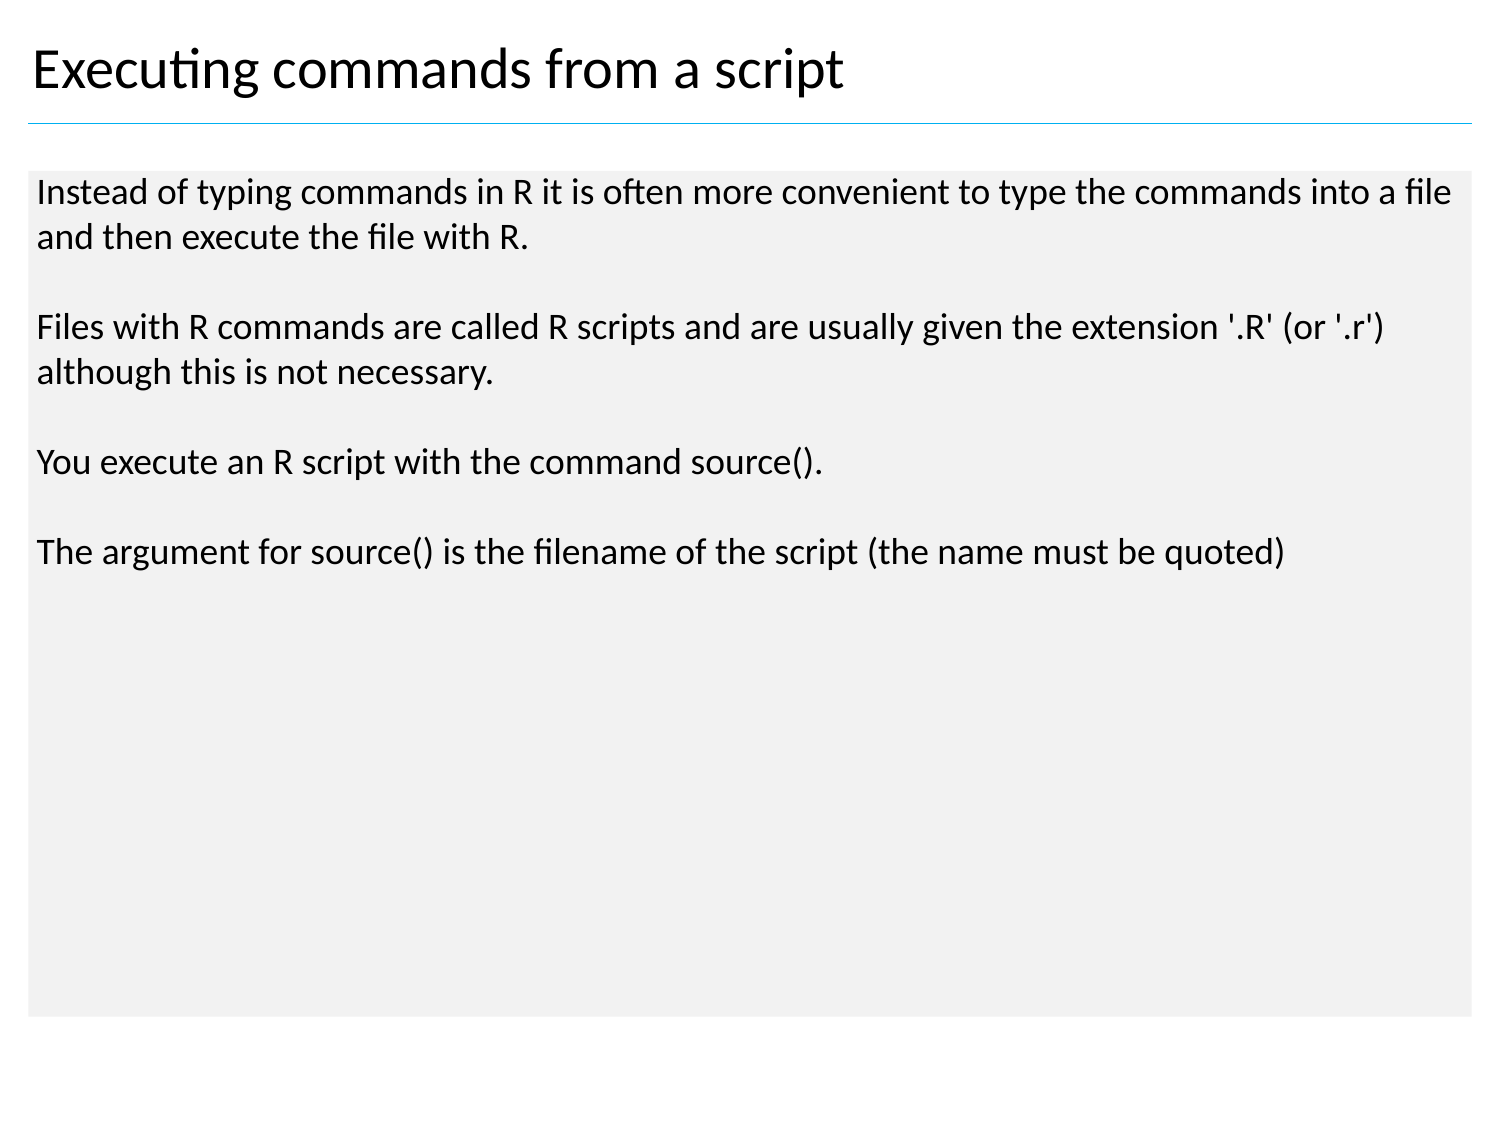

Executing commands from a script
Instead of typing commands in R it is often more convenient to type the commands into a file and then execute the file with R.

Files with R commands are called R scripts and are usually given the extension '.R' (or '.r') although this is not necessary.

You execute an R script with the command source().

The argument for source() is the filename of the script (the name must be quoted)